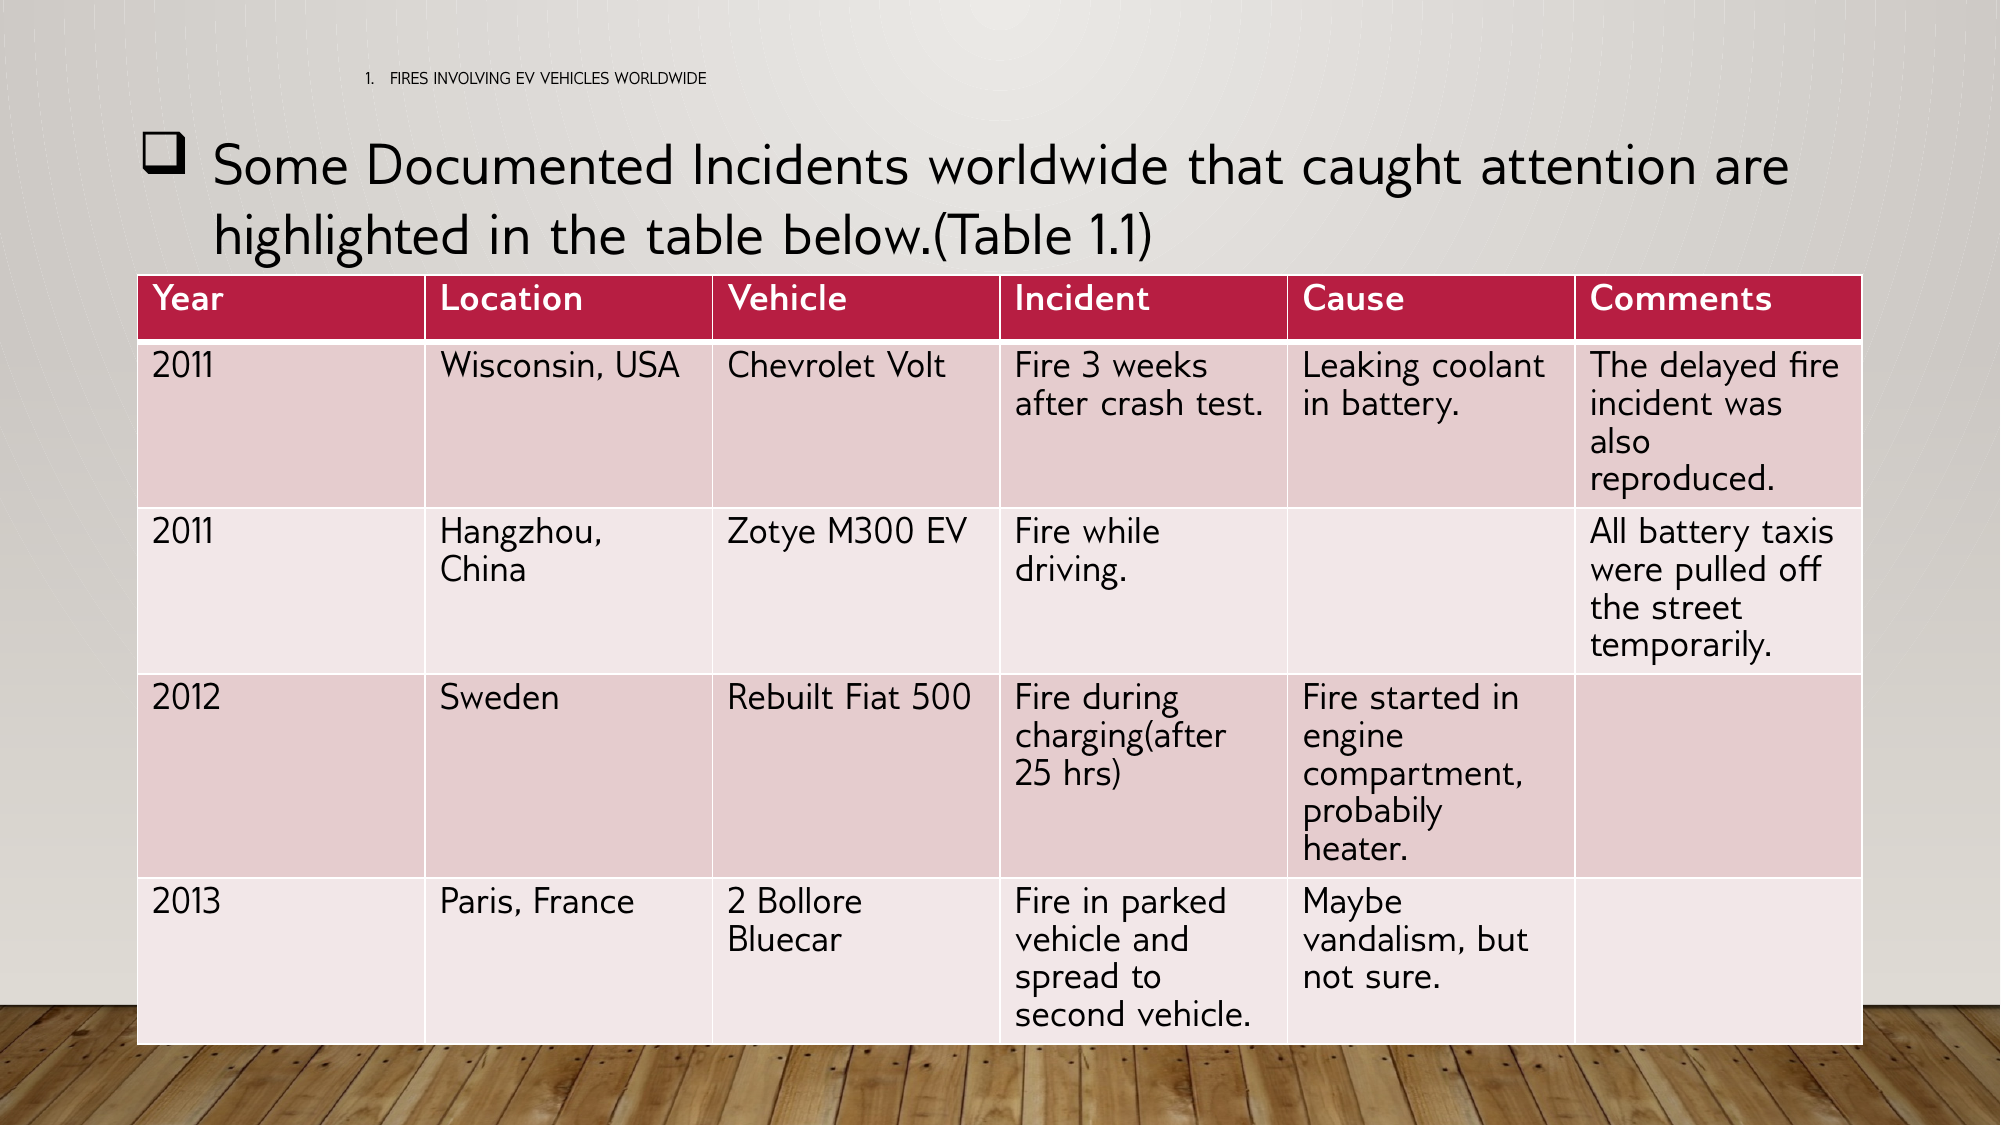

# Fires Involving EV vehicles Worldwide
Some Documented Incidents worldwide that caught attention are highlighted in the table below.(Table 1.1)
| Year | Location | Vehicle | Incident | Cause | Comments |
| --- | --- | --- | --- | --- | --- |
| 2011 | Wisconsin, USA | Chevrolet Volt | Fire 3 weeks after crash test. | Leaking coolant in battery. | The delayed fire incident was also reproduced. |
| 2011 | Hangzhou, China | Zotye M300 EV | Fire while driving. |  | All battery taxis were pulled off the street temporarily. |
| 2012 | Sweden | Rebuilt Fiat 500 | Fire during charging(after 25 hrs) | Fire started in engine compartment, probabily heater. |  |
| 2013 | Paris, France | 2 Bollore Bluecar | Fire in parked vehicle and spread to second vehicle. | Maybe vandalism, but not sure. |  |